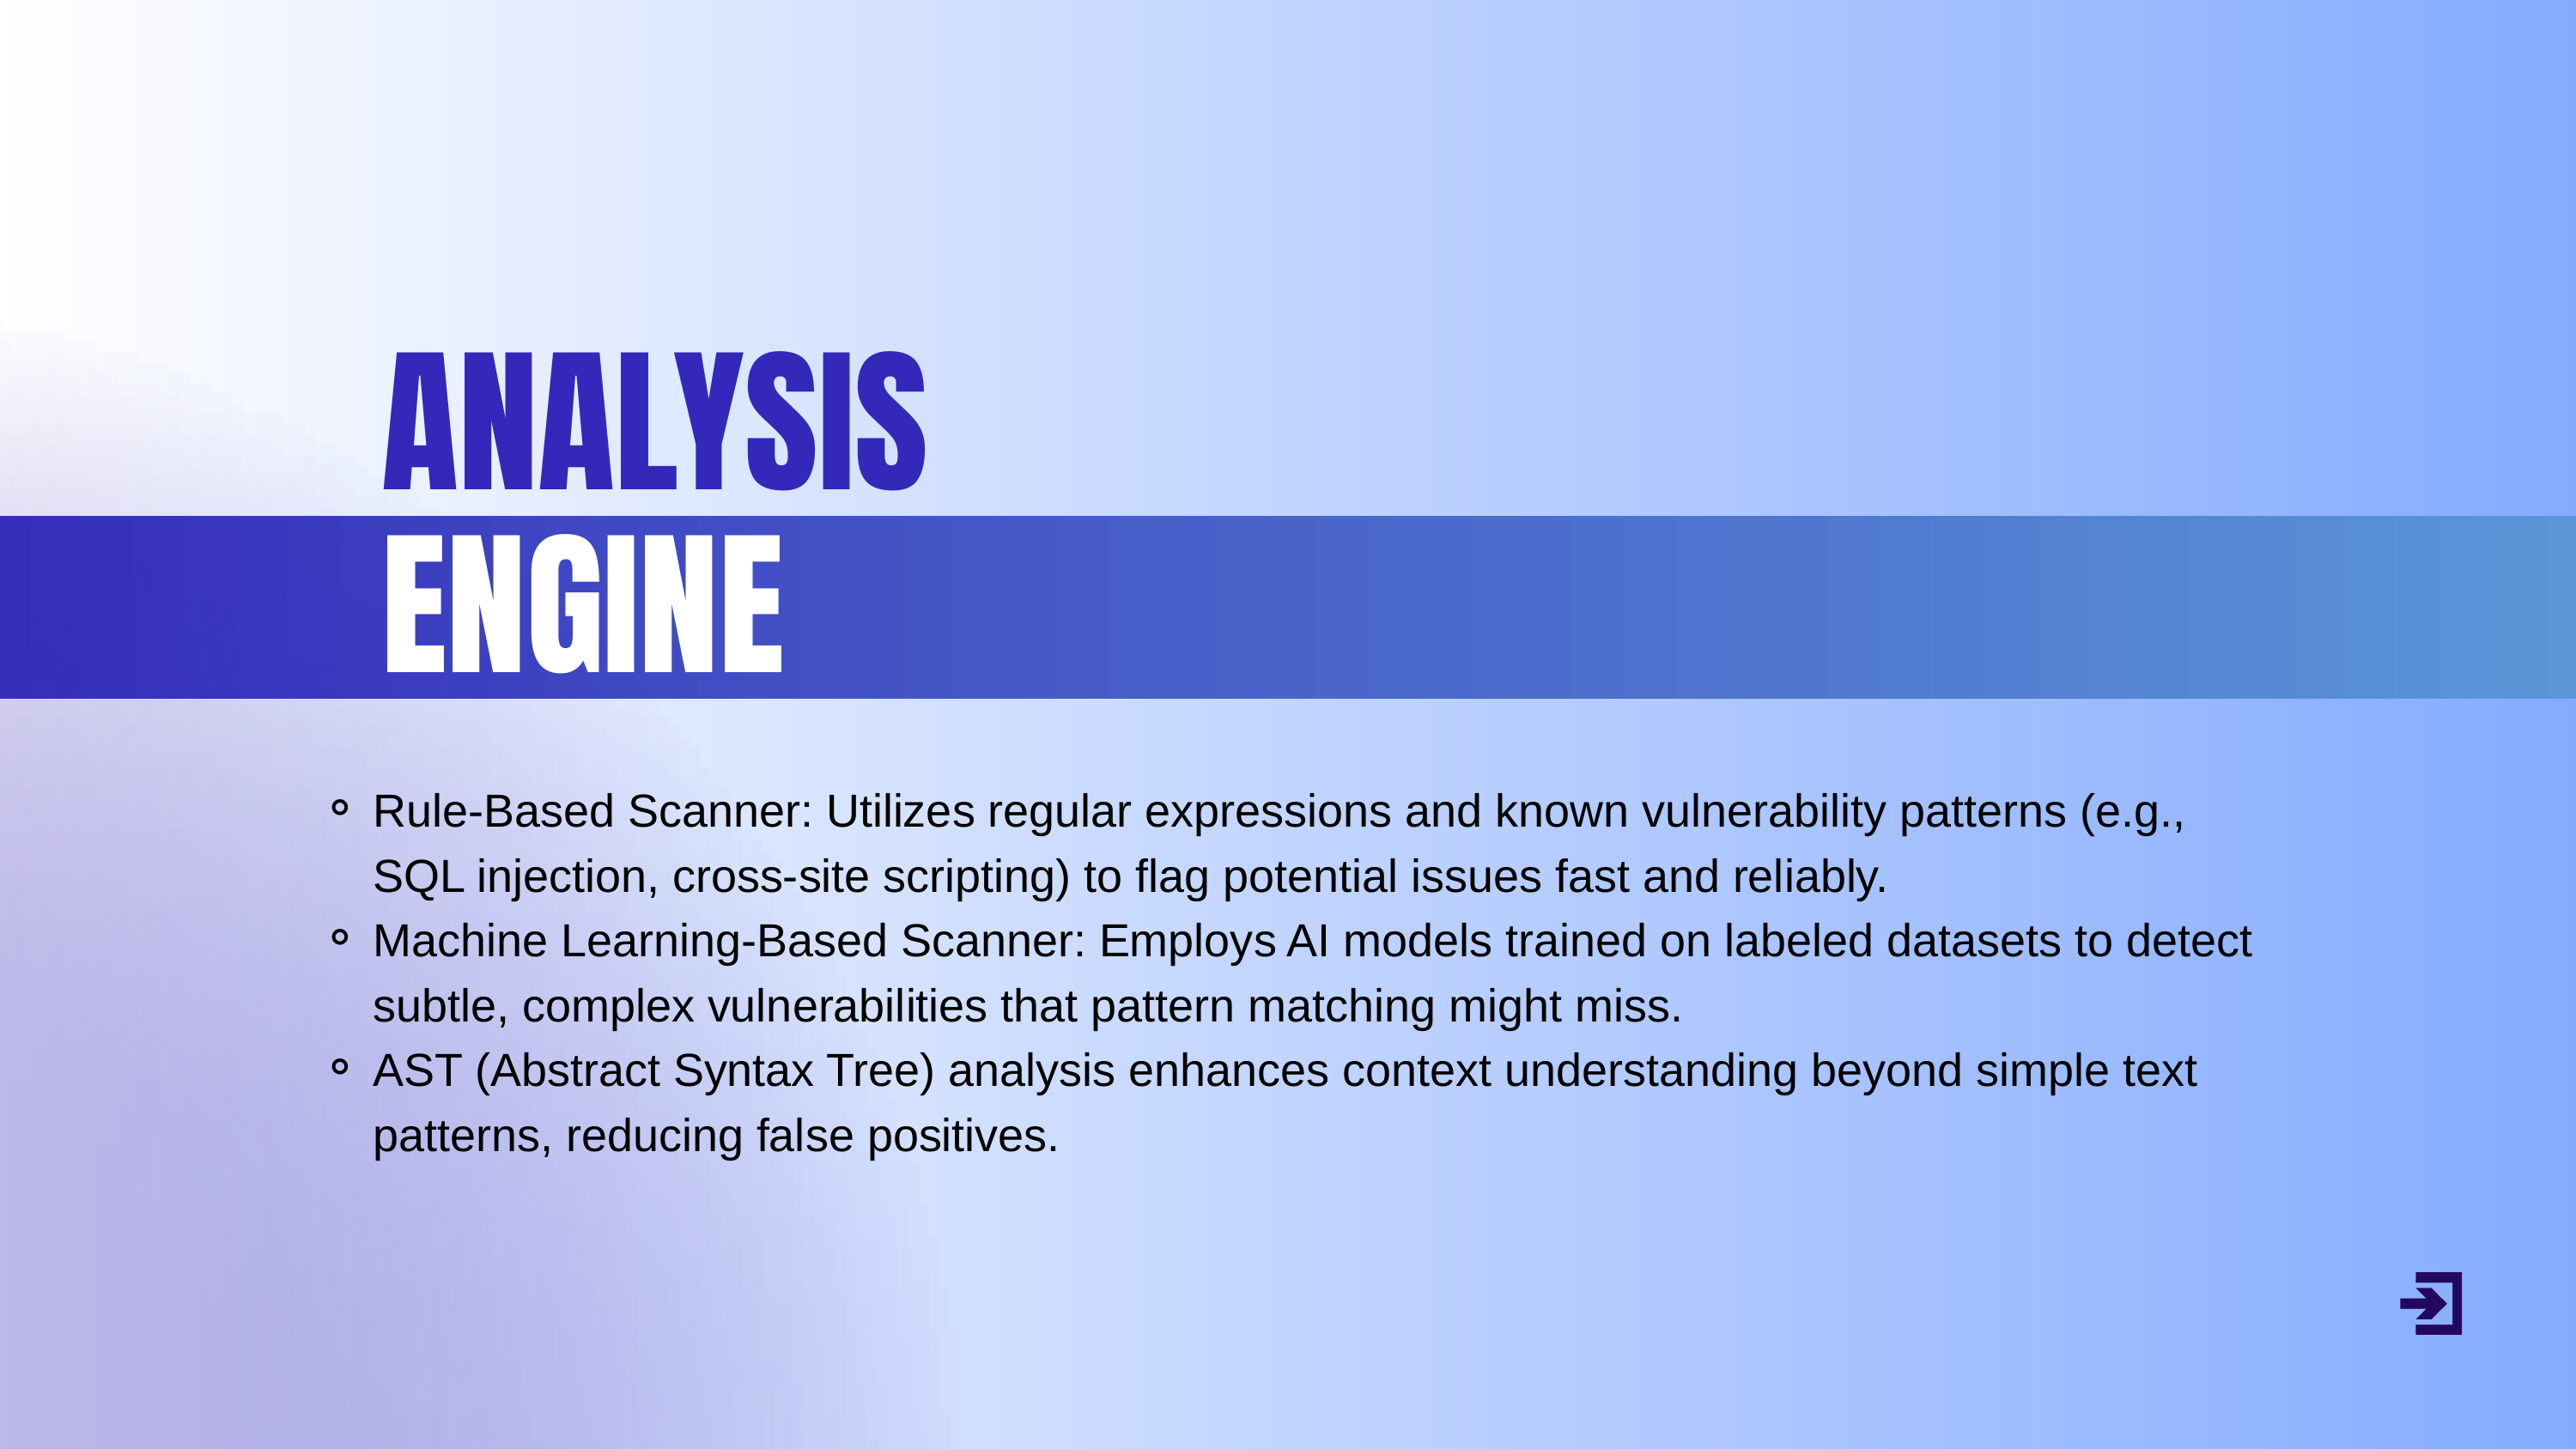

ANALYSIS

ENGINE

Rule-Based Scanner: Utilizes regular expressions and known vulnerability patterns (e.g., SQL injection, cross-site scripting) to flag potential issues fast and reliably.
Machine Learning-Based Scanner: Employs AI models trained on labeled datasets to detect subtle, complex vulnerabilities that pattern matching might miss.
AST (Abstract Syntax Tree) analysis enhances context understanding beyond simple text patterns, reducing false positives.